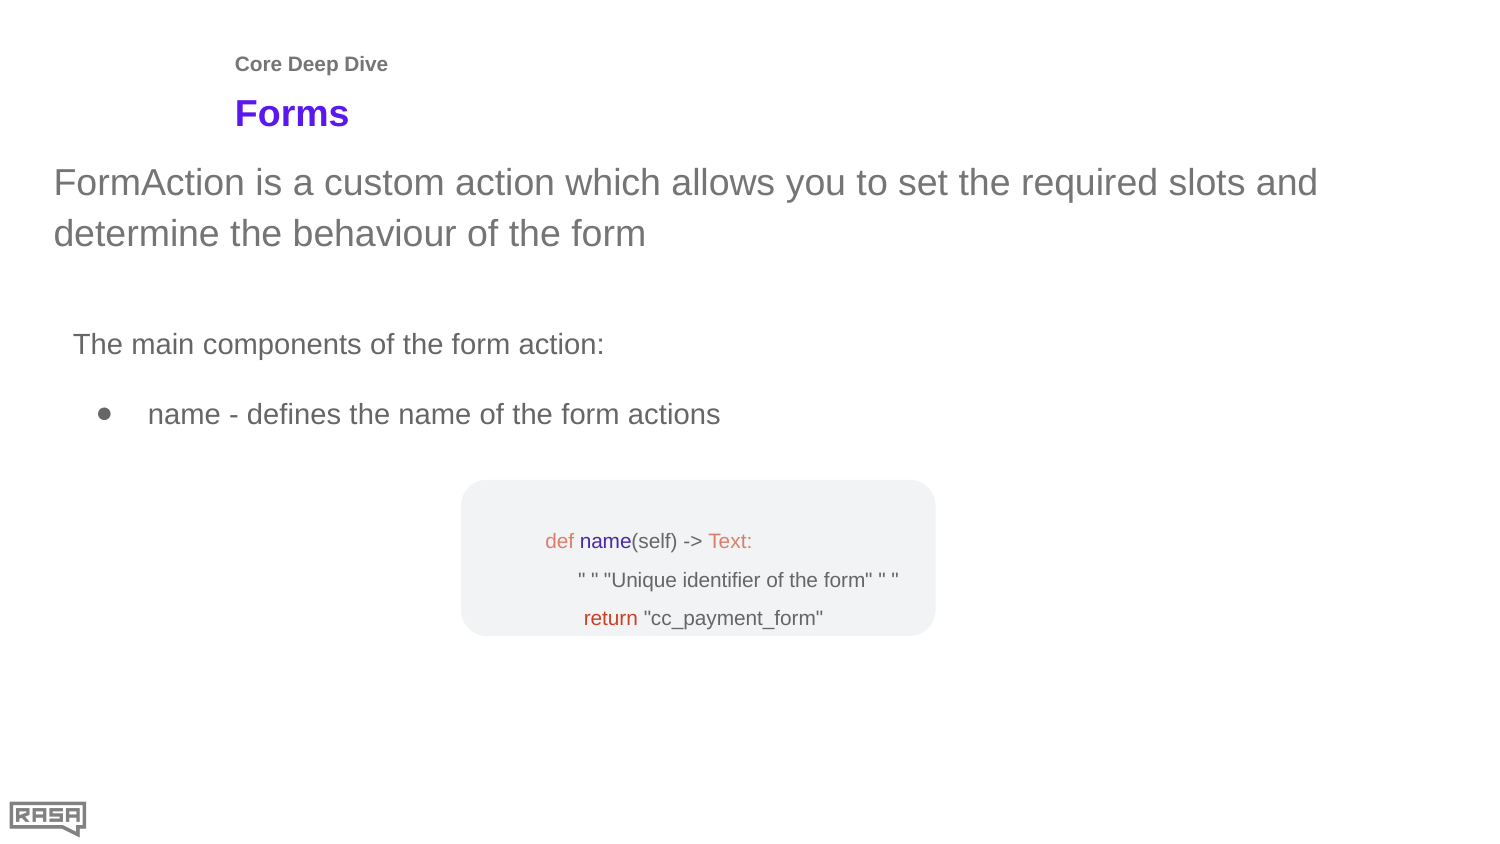

Core Deep Dive
# Forms
FormAction is a custom action which allows you to set the required slots and determine the behaviour of the form
The main components of the form action:

name - defines the name of the form actions

   def name(self) -> Text:
          " " "Unique identifier of the form" " "
           return "cc_payment_form"